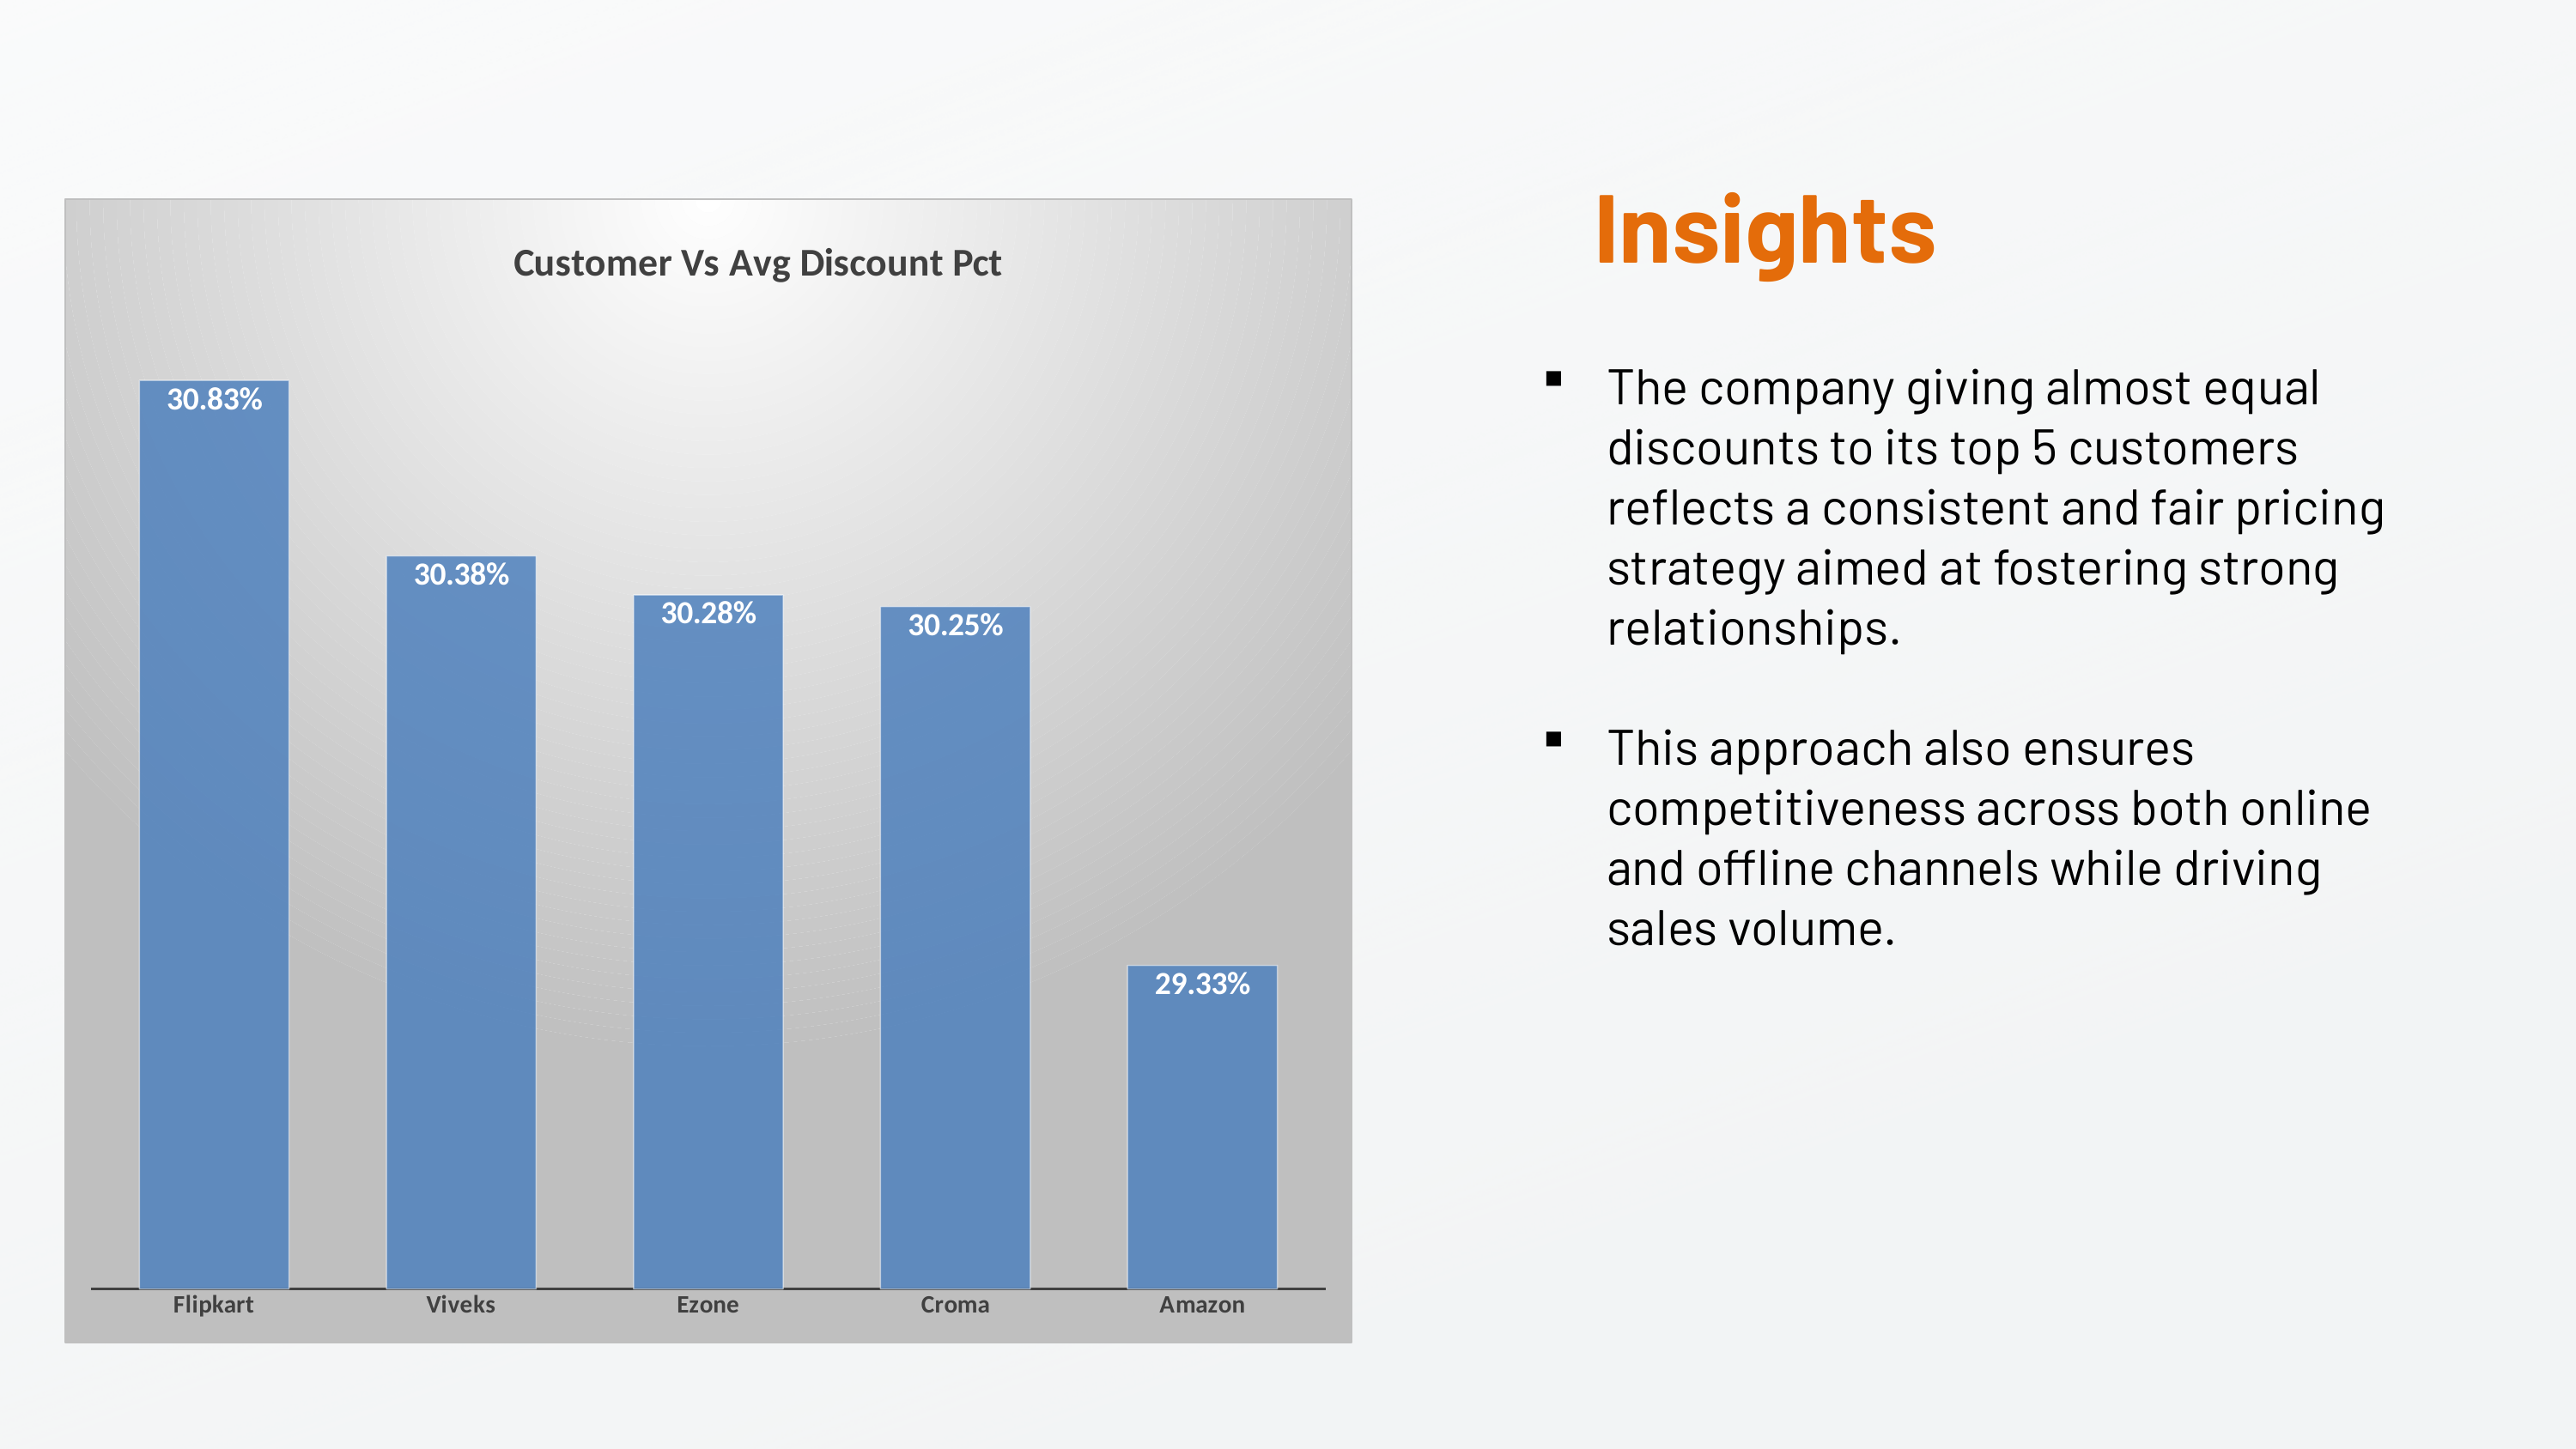

Insights

### Chart: Customer Vs Avg Discount Pct

| Category | Avg Discount Pct |
|---|---|
| Flipkart | 0.3083 |
| Viveks | 0.3038 |
| Ezone | 0.3028 |
| Croma | 0.3025 |
| Amazon | 0.2933 |
The company giving almost equal discounts to its top 5 customers reflects a consistent and fair pricing strategy aimed at fostering strong relationships.

This approach also ensures competitiveness across both online and offline channels while driving sales volume.